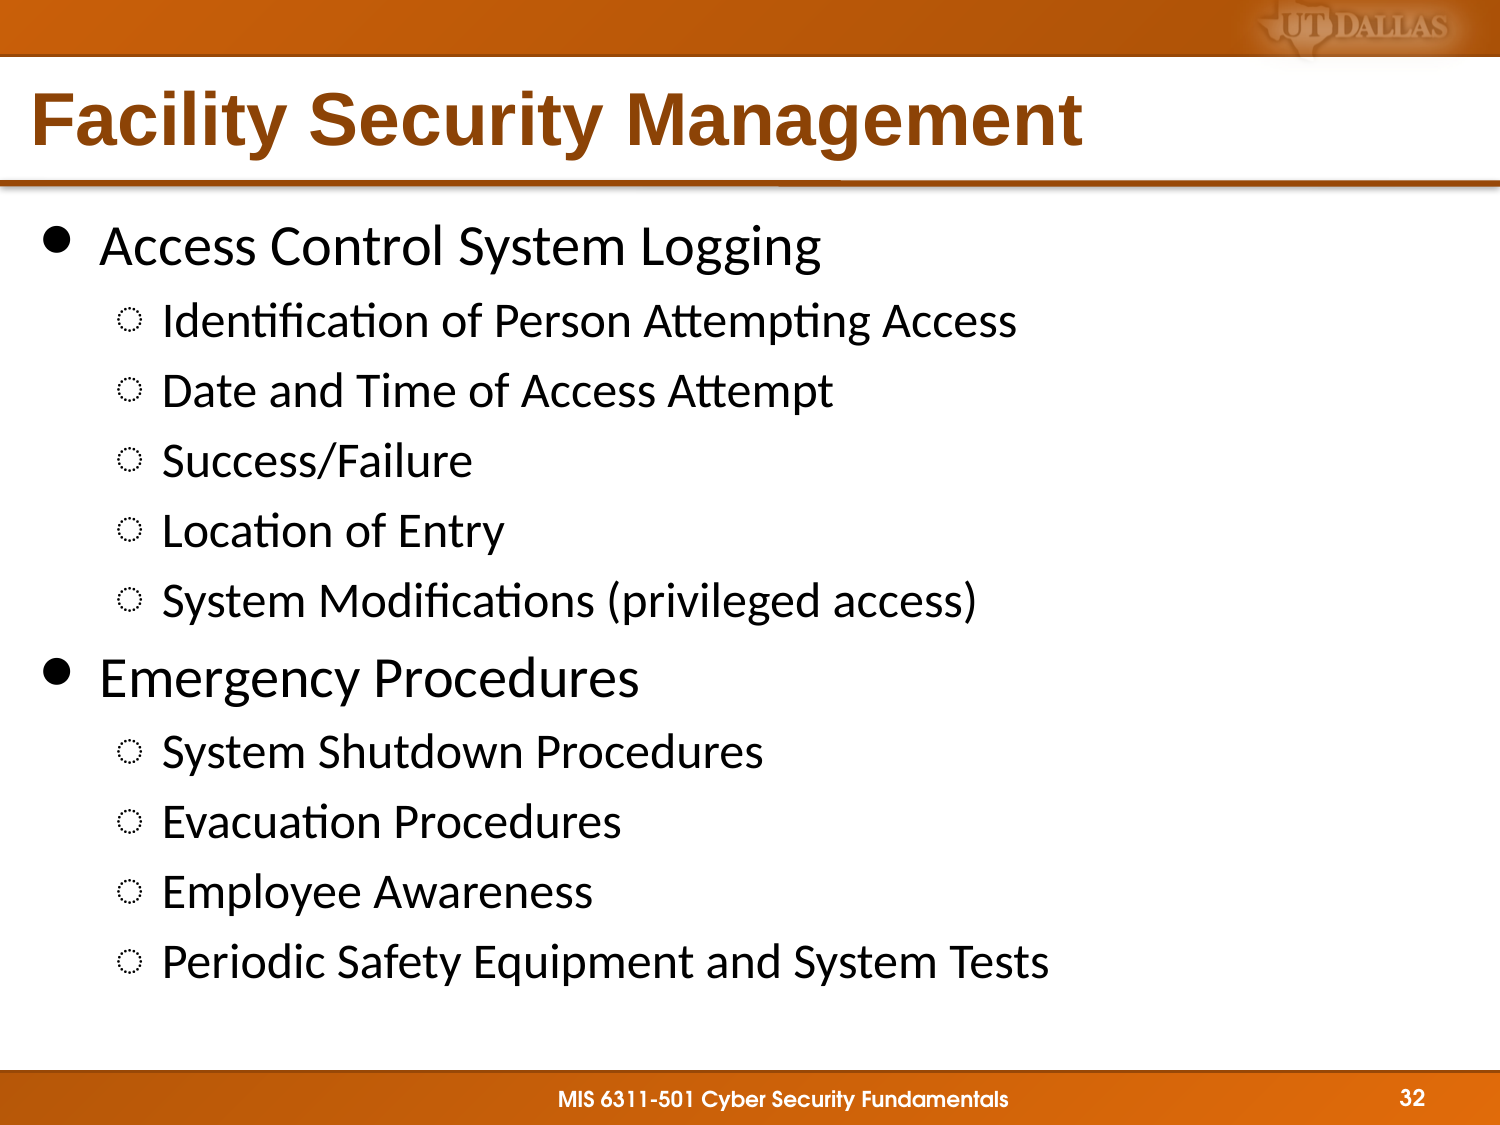

# Facility Security Management
Access Control System Logging
Identification of Person Attempting Access
Date and Time of Access Attempt
Success/Failure
Location of Entry
System Modifications (privileged access)
Emergency Procedures
System Shutdown Procedures
Evacuation Procedures
Employee Awareness
Periodic Safety Equipment and System Tests
32